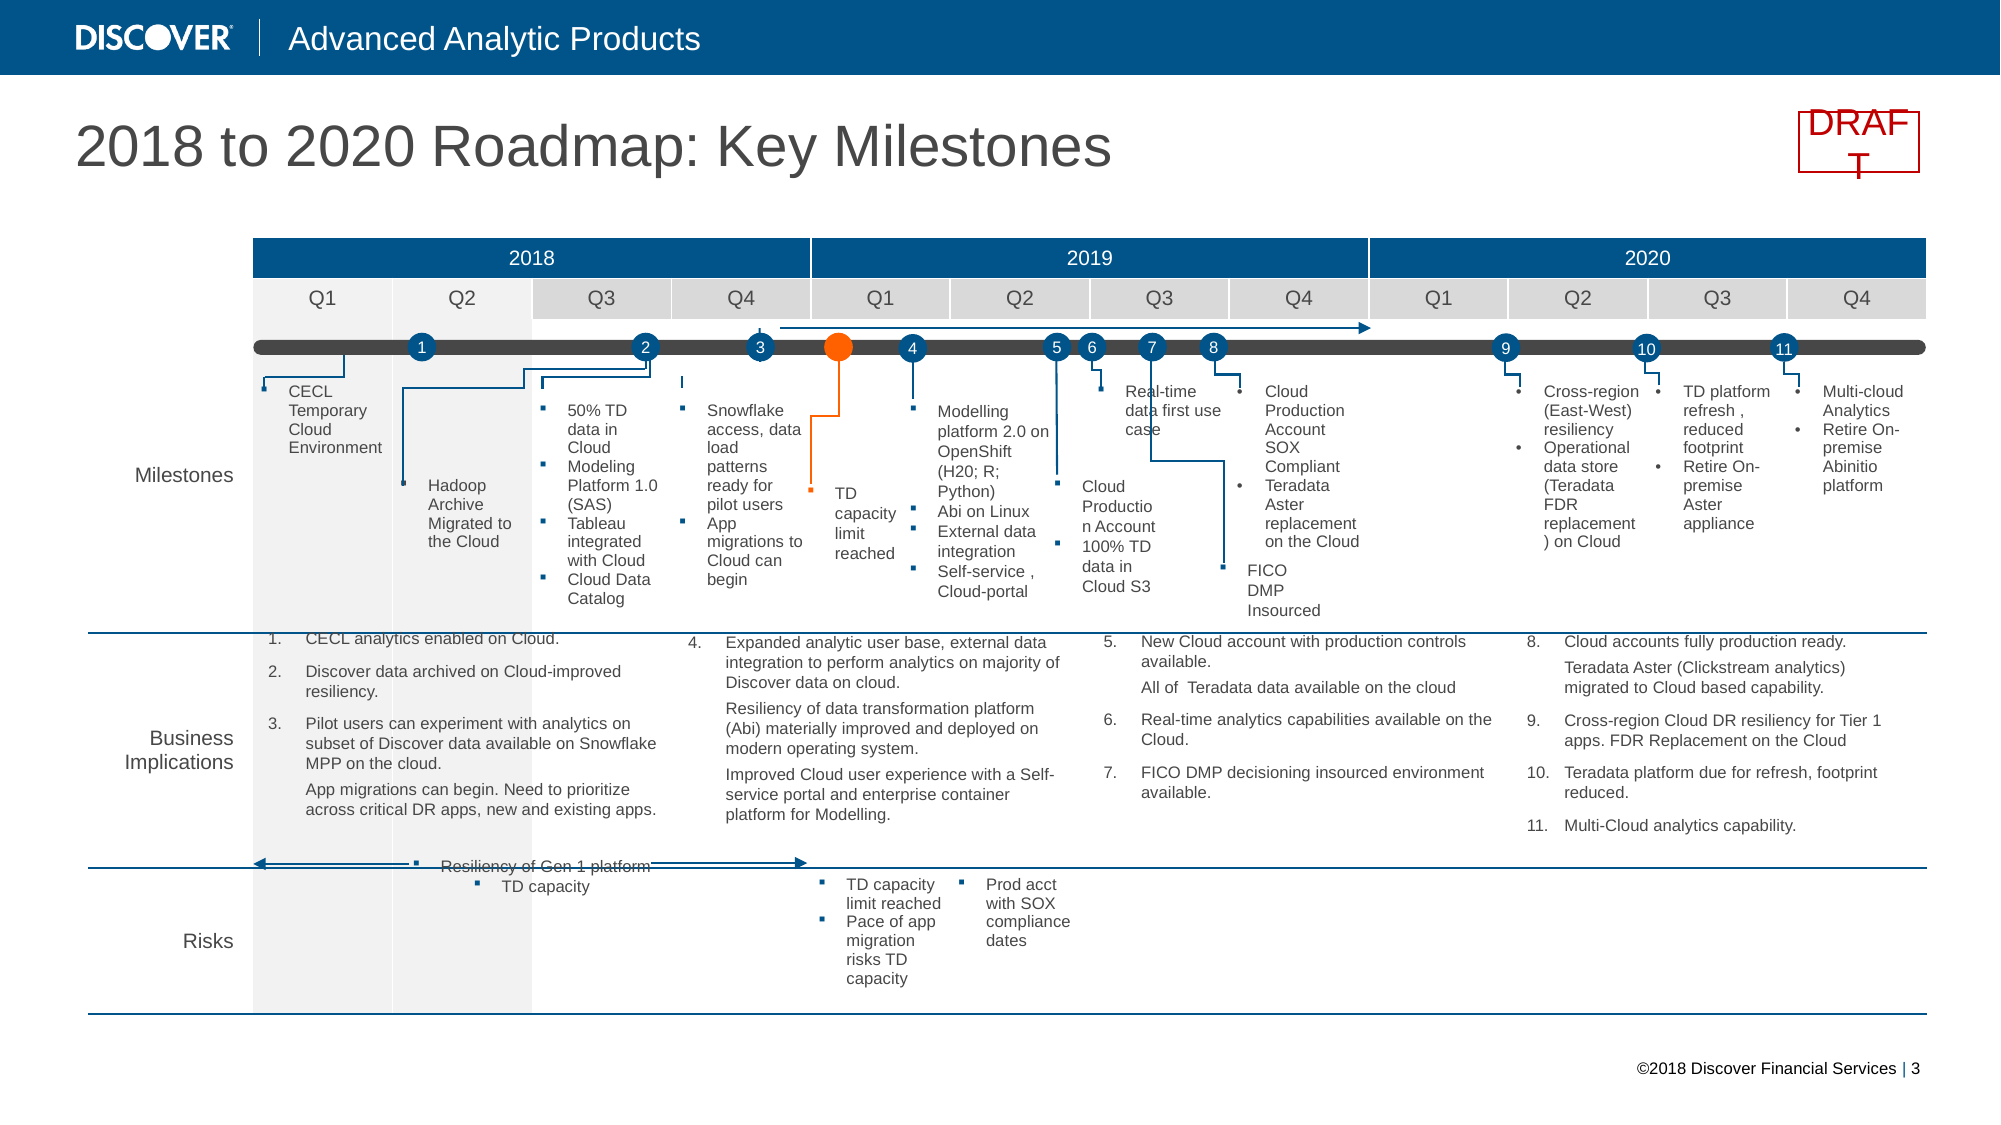

2018 to 2020 Roadmap: Key Milestones
DRAFT
|  | 2018 |  |  |  | 2019 |  |  |  | 2020 |  |  |  |
| --- | --- | --- | --- | --- | --- | --- | --- | --- | --- | --- | --- | --- |
|  | Q1 | Q2 | Q3 | Q4 | Q1 | Q2 | Q3 | Q4 | Q1 | Q2 | Q3 | Q4 |
| Milestones | CECL Temporary Cloud Environment | Hadoop Archive Migrated to the Cloud | 50% TD data in Cloud Modeling Platform 1.0 (SAS) Tableau integrated with Cloud Cloud Data Catalog | Snowflake access, data load patterns ready for pilot users App migrations to Cloud can begin |  |  | Real-time data first use case | Cloud Production Account SOX Compliant Teradata Aster replacement on the Cloud |  | Cross-region (East-West) resiliency Operational data store (Teradata FDR replacement) on Cloud | TD platform refresh , reduced footprint Retire On-premise Aster appliance | Multi-cloud Analytics Retire On-premise Abinitio platform |
| Business Implications |  |  |  |  |  |  |  |  |  |  |  |  |
| Risks |  |  |  |  | TD capacity limit reached Pace of app migration risks TD capacity | Prod acct with SOX compliance dates |  |  |  |  |  |  |
8
10
11
1
2
3

5
6
7

4
9

Modelling platform 2.0 on OpenShift (H20; R; Python)
Abi on Linux
External data integration
Self-service , Cloud-portal
Cloud Production Account
100% TD data in
Cloud S3

TD capacity limit reached

FICO DMP
Insourced
CECL analytics enabled on Cloud.
Discover data archived on Cloud-improved resiliency.
Pilot users can experiment with analytics on subset of Discover data available on Snowflake MPP on the cloud.
App migrations can begin. Need to prioritize across critical DR apps, new and existing apps.

New Cloud account with production controls available.
All of  Teradata data available on the cloud
Real-time analytics capabilities available on the Cloud.
FICO DMP decisioning insourced environment available.

Cloud accounts fully production ready.
Teradata Aster (Clickstream analytics) migrated to Cloud based capability.
Cross-region Cloud DR resiliency for Tier 1 apps. FDR Replacement on the Cloud
Teradata platform due for refresh, footprint reduced.
Multi-Cloud analytics capability.

Expanded analytic user base, external data integration to perform analytics on majority of Discover data on cloud.
Resiliency of data transformation platform (Abi) materially improved and deployed on modern operating system.
Improved Cloud user experience with a Self-service portal and enterprise container platform for Modelling.
Resiliency of Gen 1 platform
TD capacity